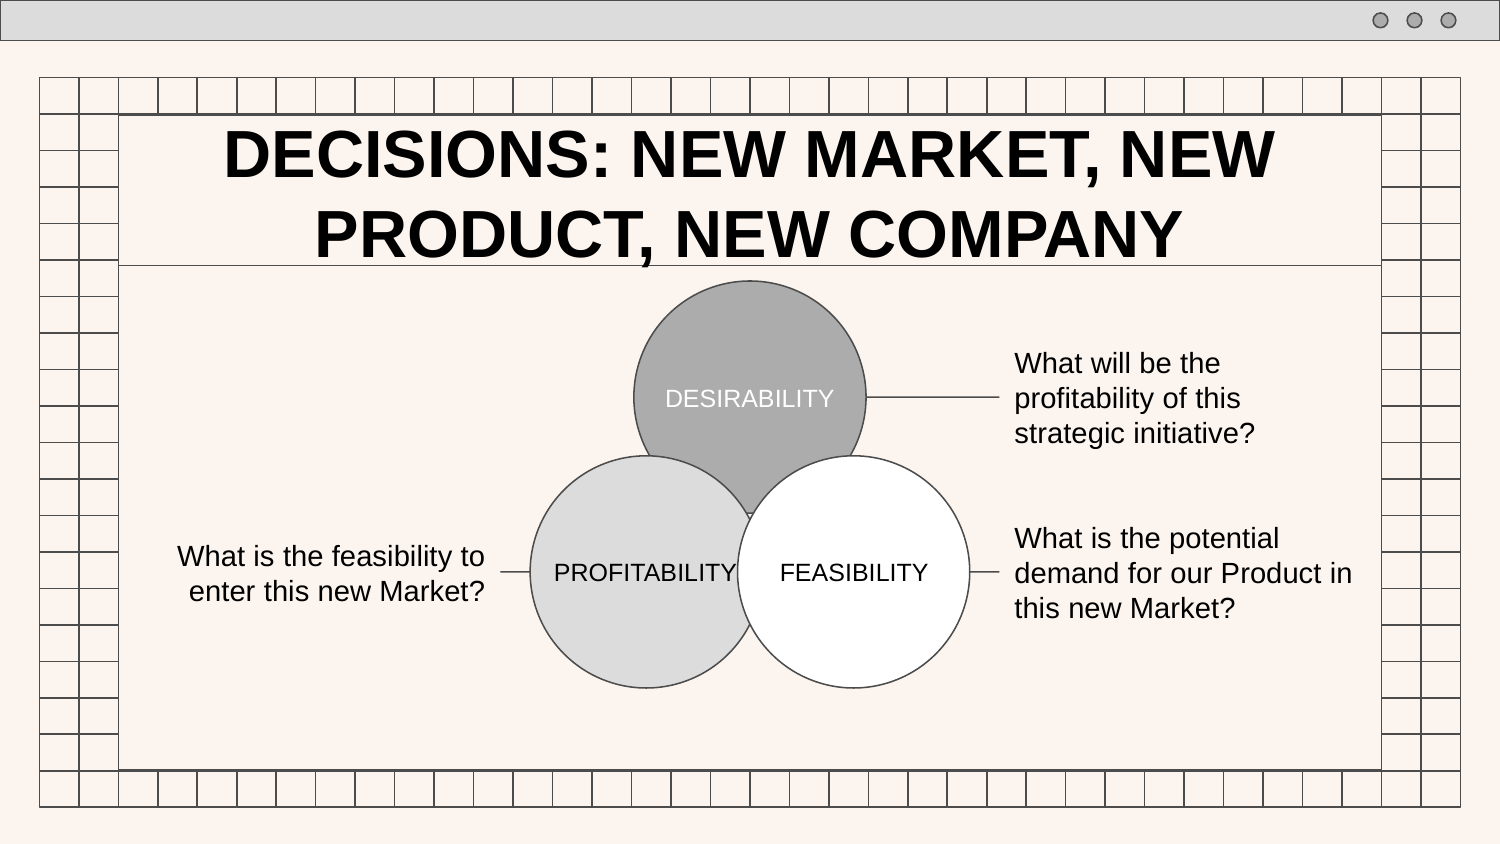

# DECISIONS: NEW MARKET, NEW PRODUCT, NEW COMPANY

What will be the profitability of this strategic initiative?
DESIRABILITY

What is the feasibility to enter this new Market?
What is the potential demand for our Product in this new Market?
PROFITABILITY
FEASIBILITY